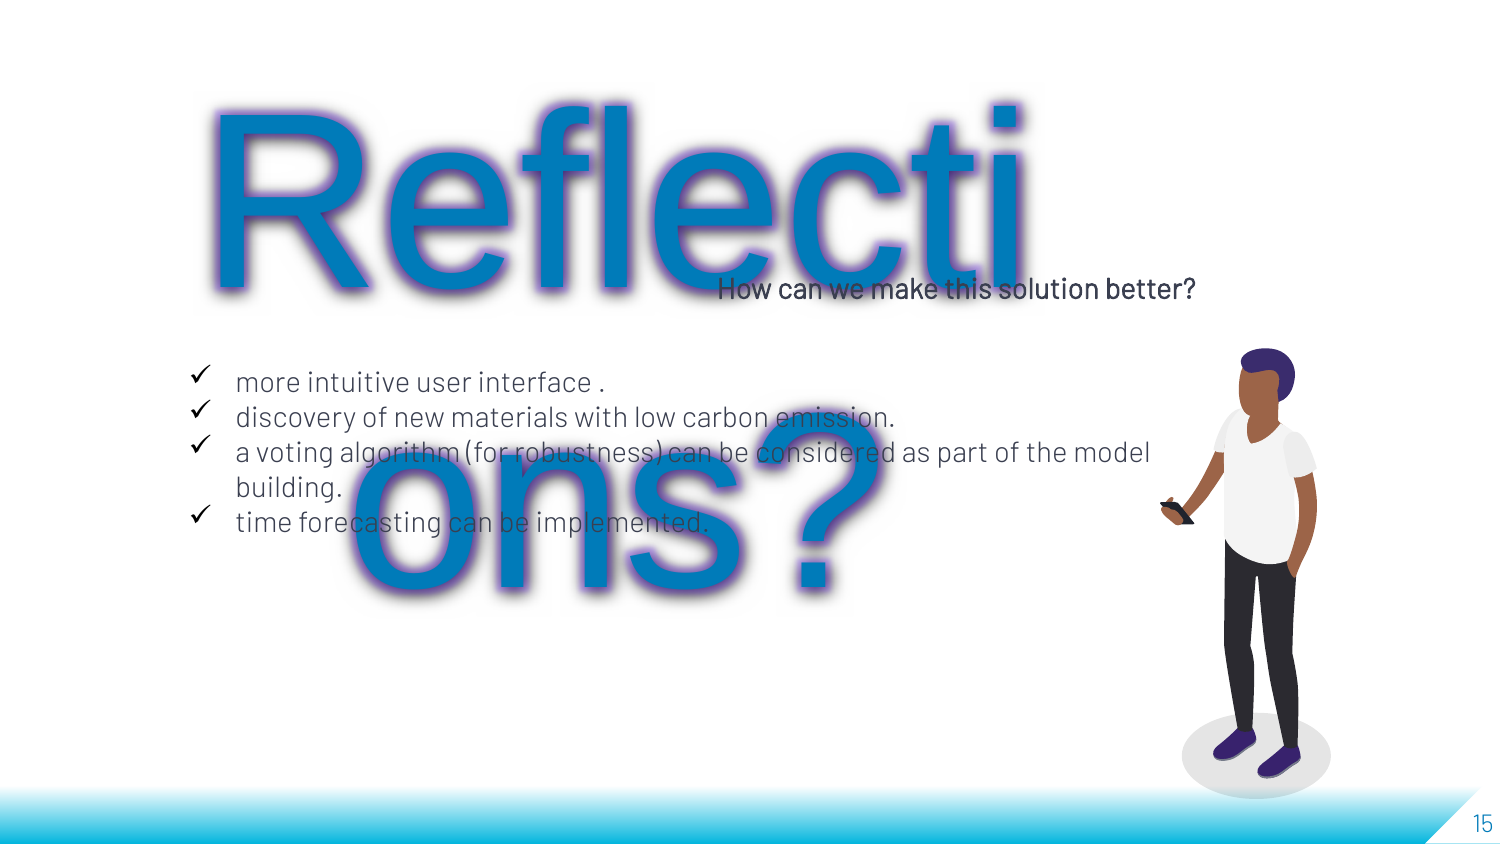

Reflections?
How can we make this solution better?

more intuitive user interface .
discovery of new materials with low carbon emission.
a voting algorithm (for robustness) can be considered as part of the model building.
time forecasting can be implemented.
15